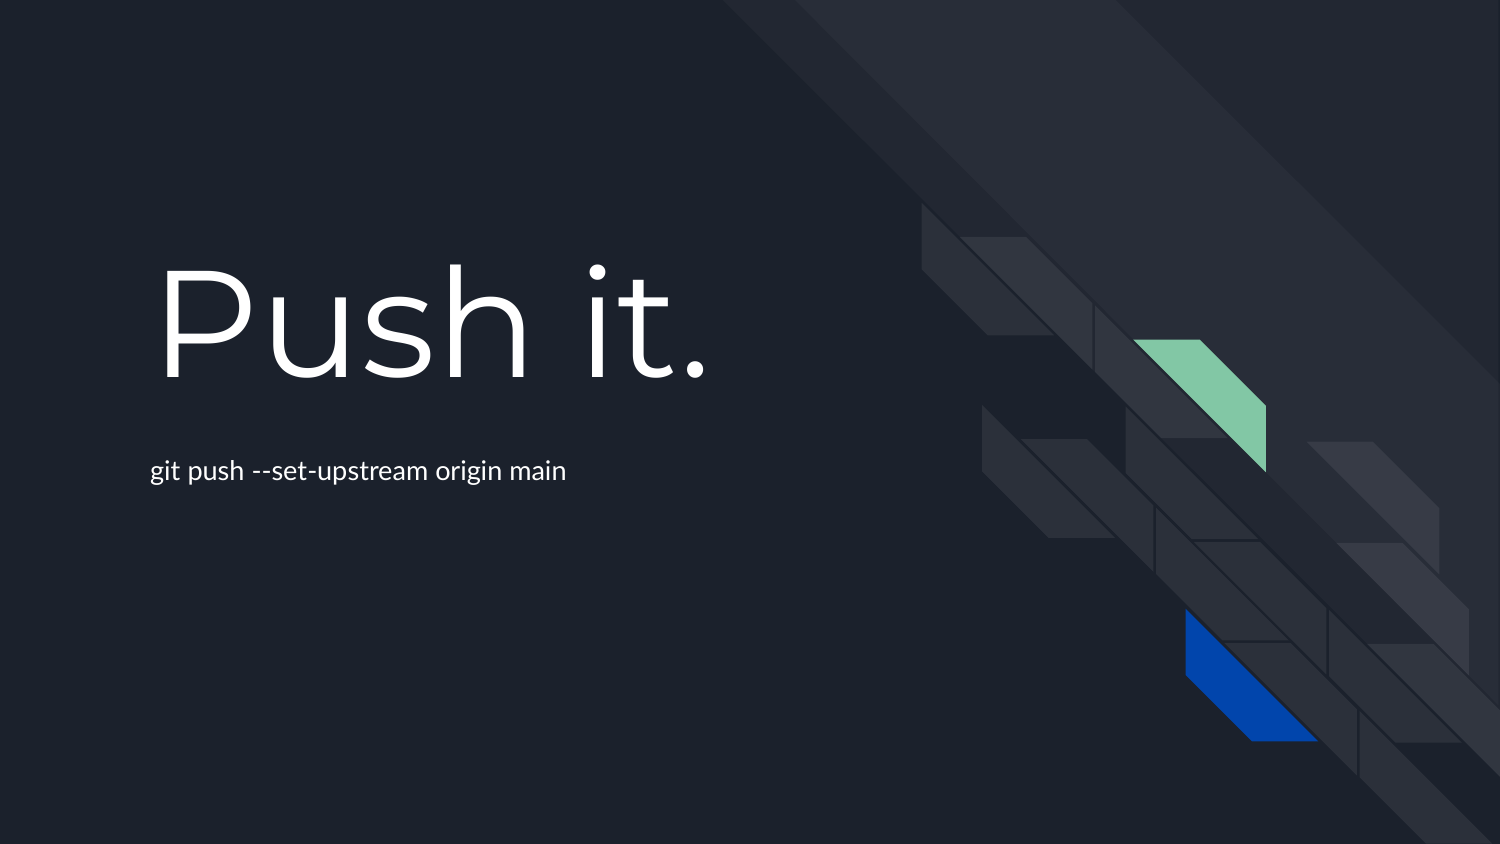

# Push it.
git push --set-upstream origin main